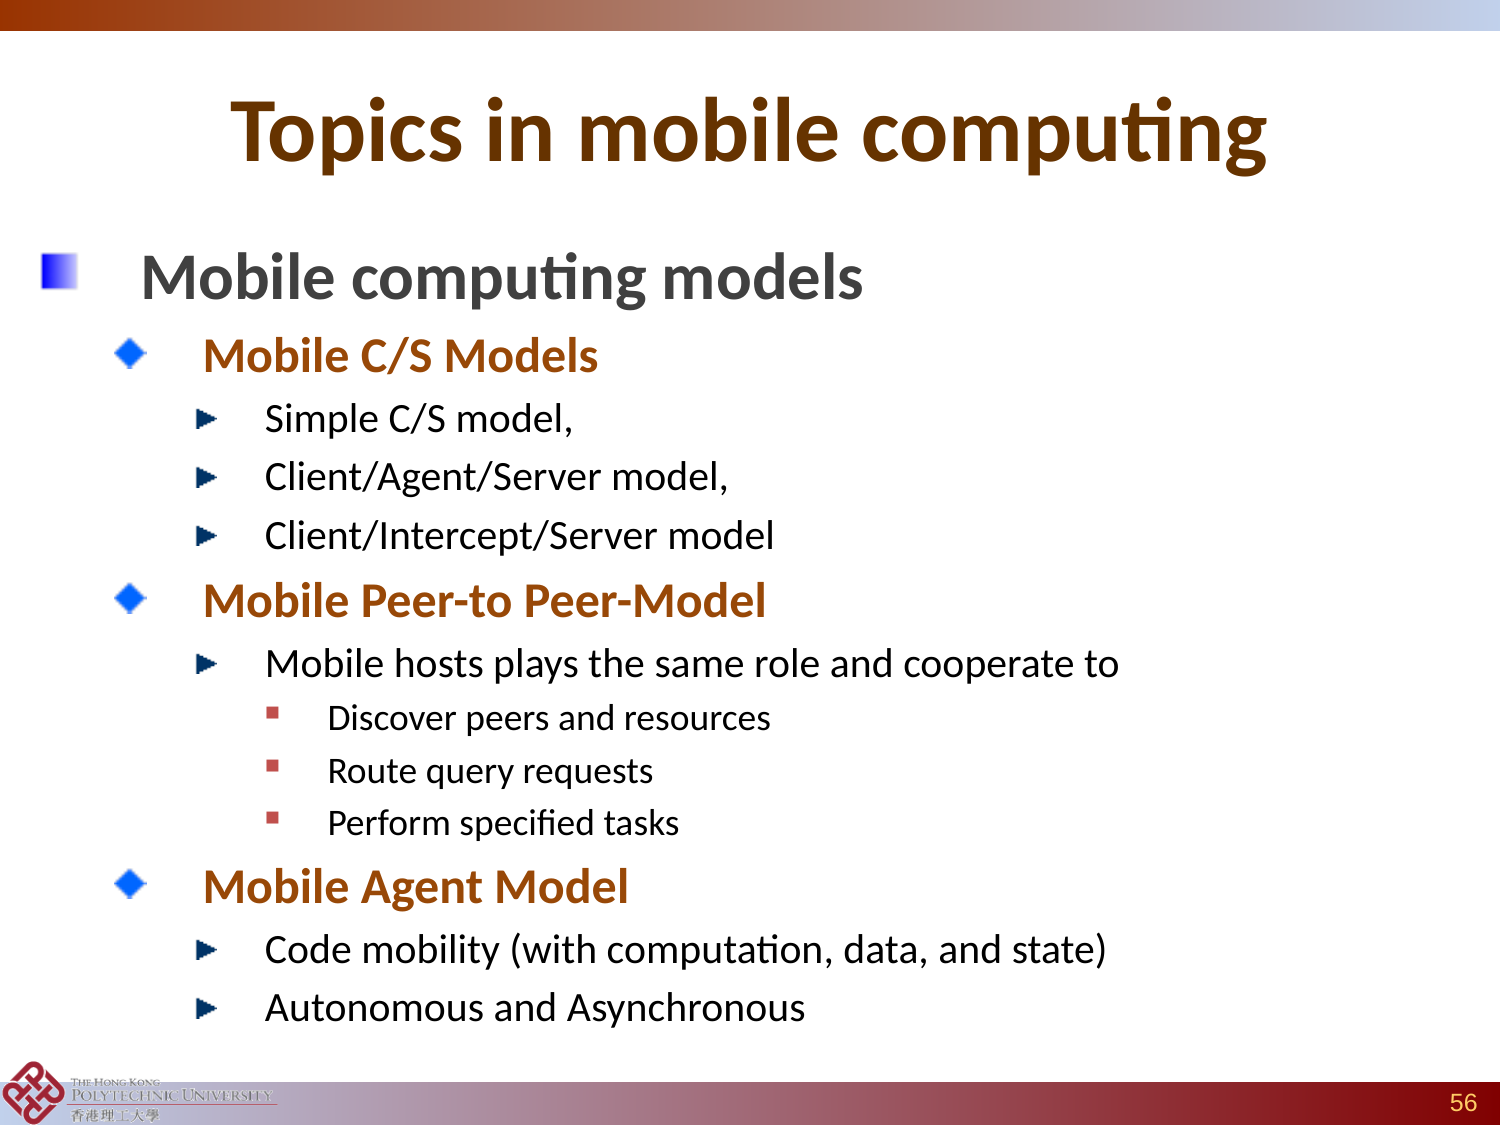

# Topics in mobile computing
Mobile computing models
Mobile C/S Models
Simple C/S model,
Client/Agent/Server model,
Client/Intercept/Server model
Mobile Peer-to Peer-Model
Mobile hosts plays the same role and cooperate to
Discover peers and resources
Route query requests
Perform specified tasks
Mobile Agent Model
Code mobility (with computation, data, and state)
Autonomous and Asynchronous